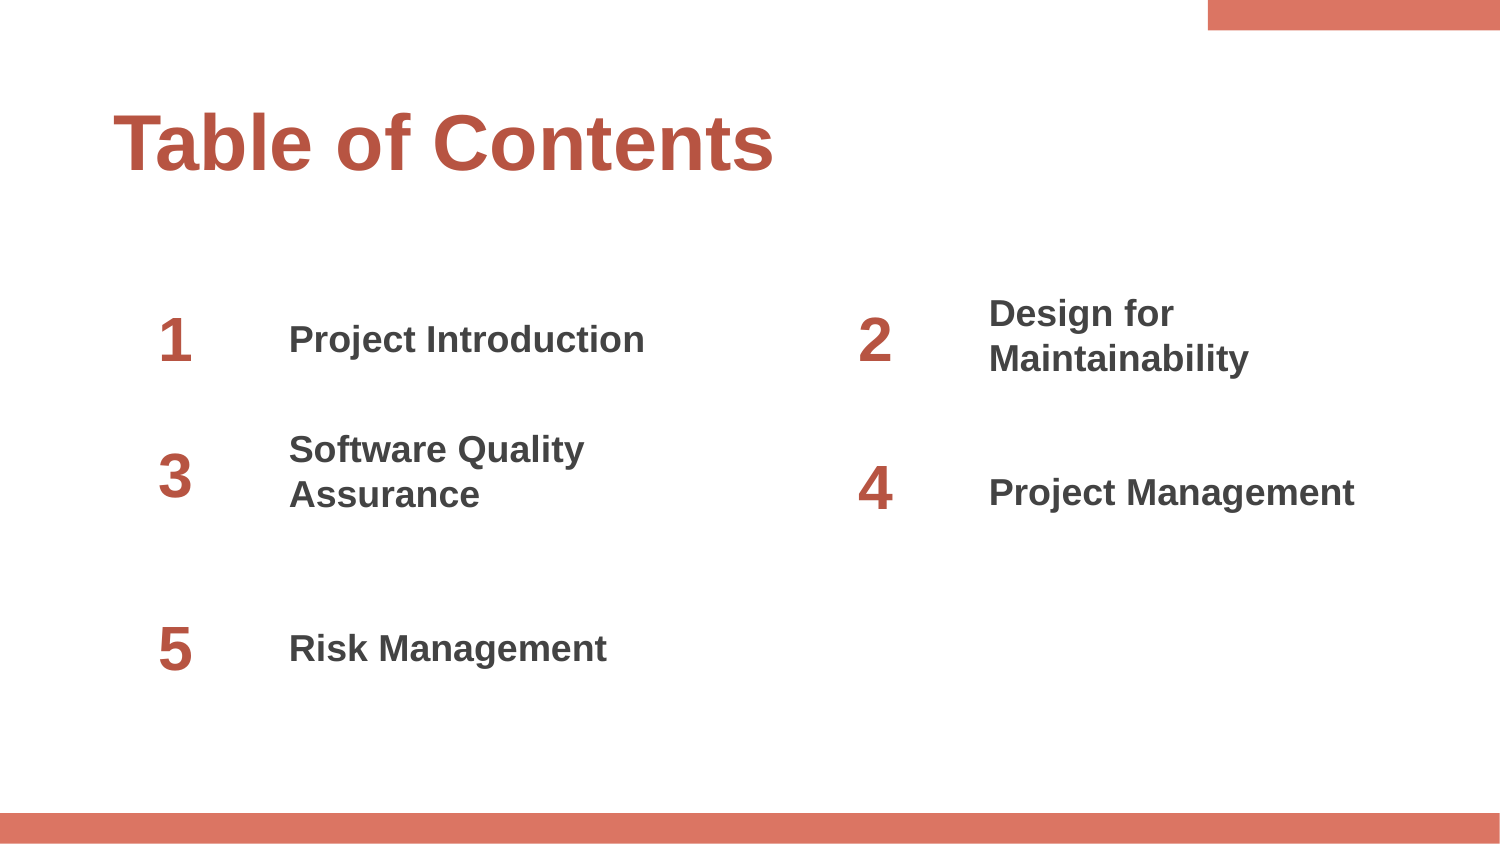

Table of Contents
1
2
Design for Maintainability
# Project Introduction
3
4
Software Quality Assurance
Project Management
5
Risk Management